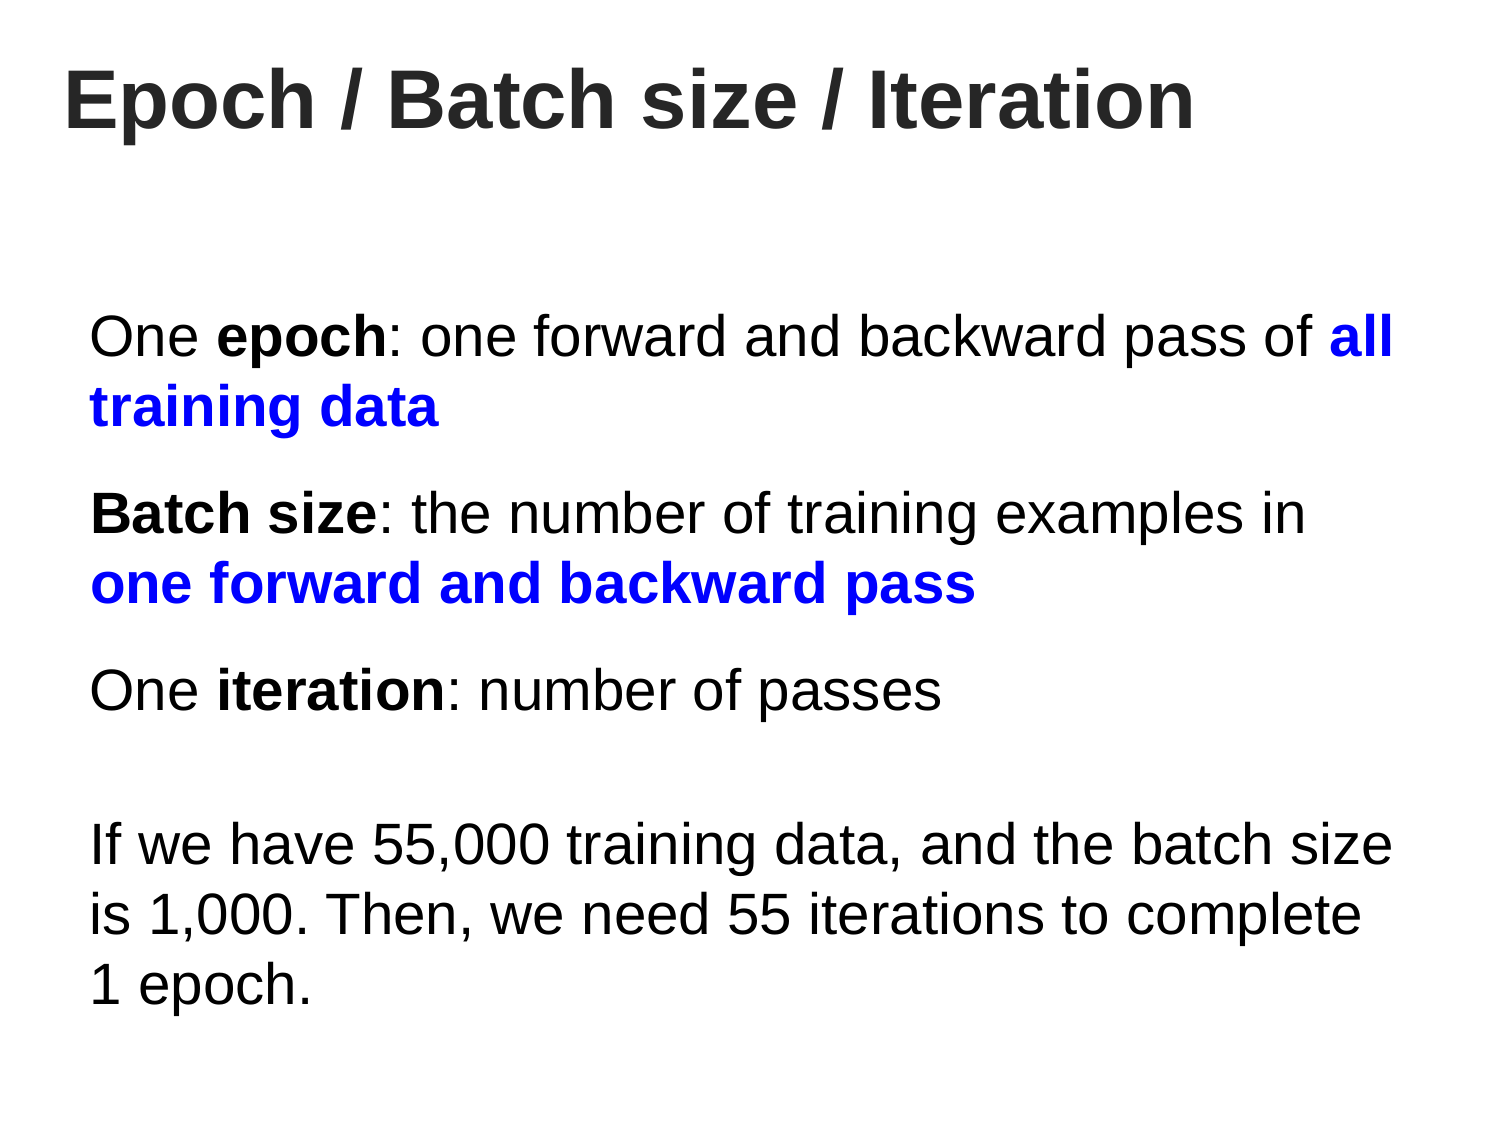

# Epoch / Batch size / Iteration
One epoch: one forward and backward pass of all training data
Batch size: the number of training examples in one forward and backward pass
One iteration: number of passes
If we have 55,000 training data, and the batch size is 1,000. Then, we need 55 iterations to complete 1 epoch.